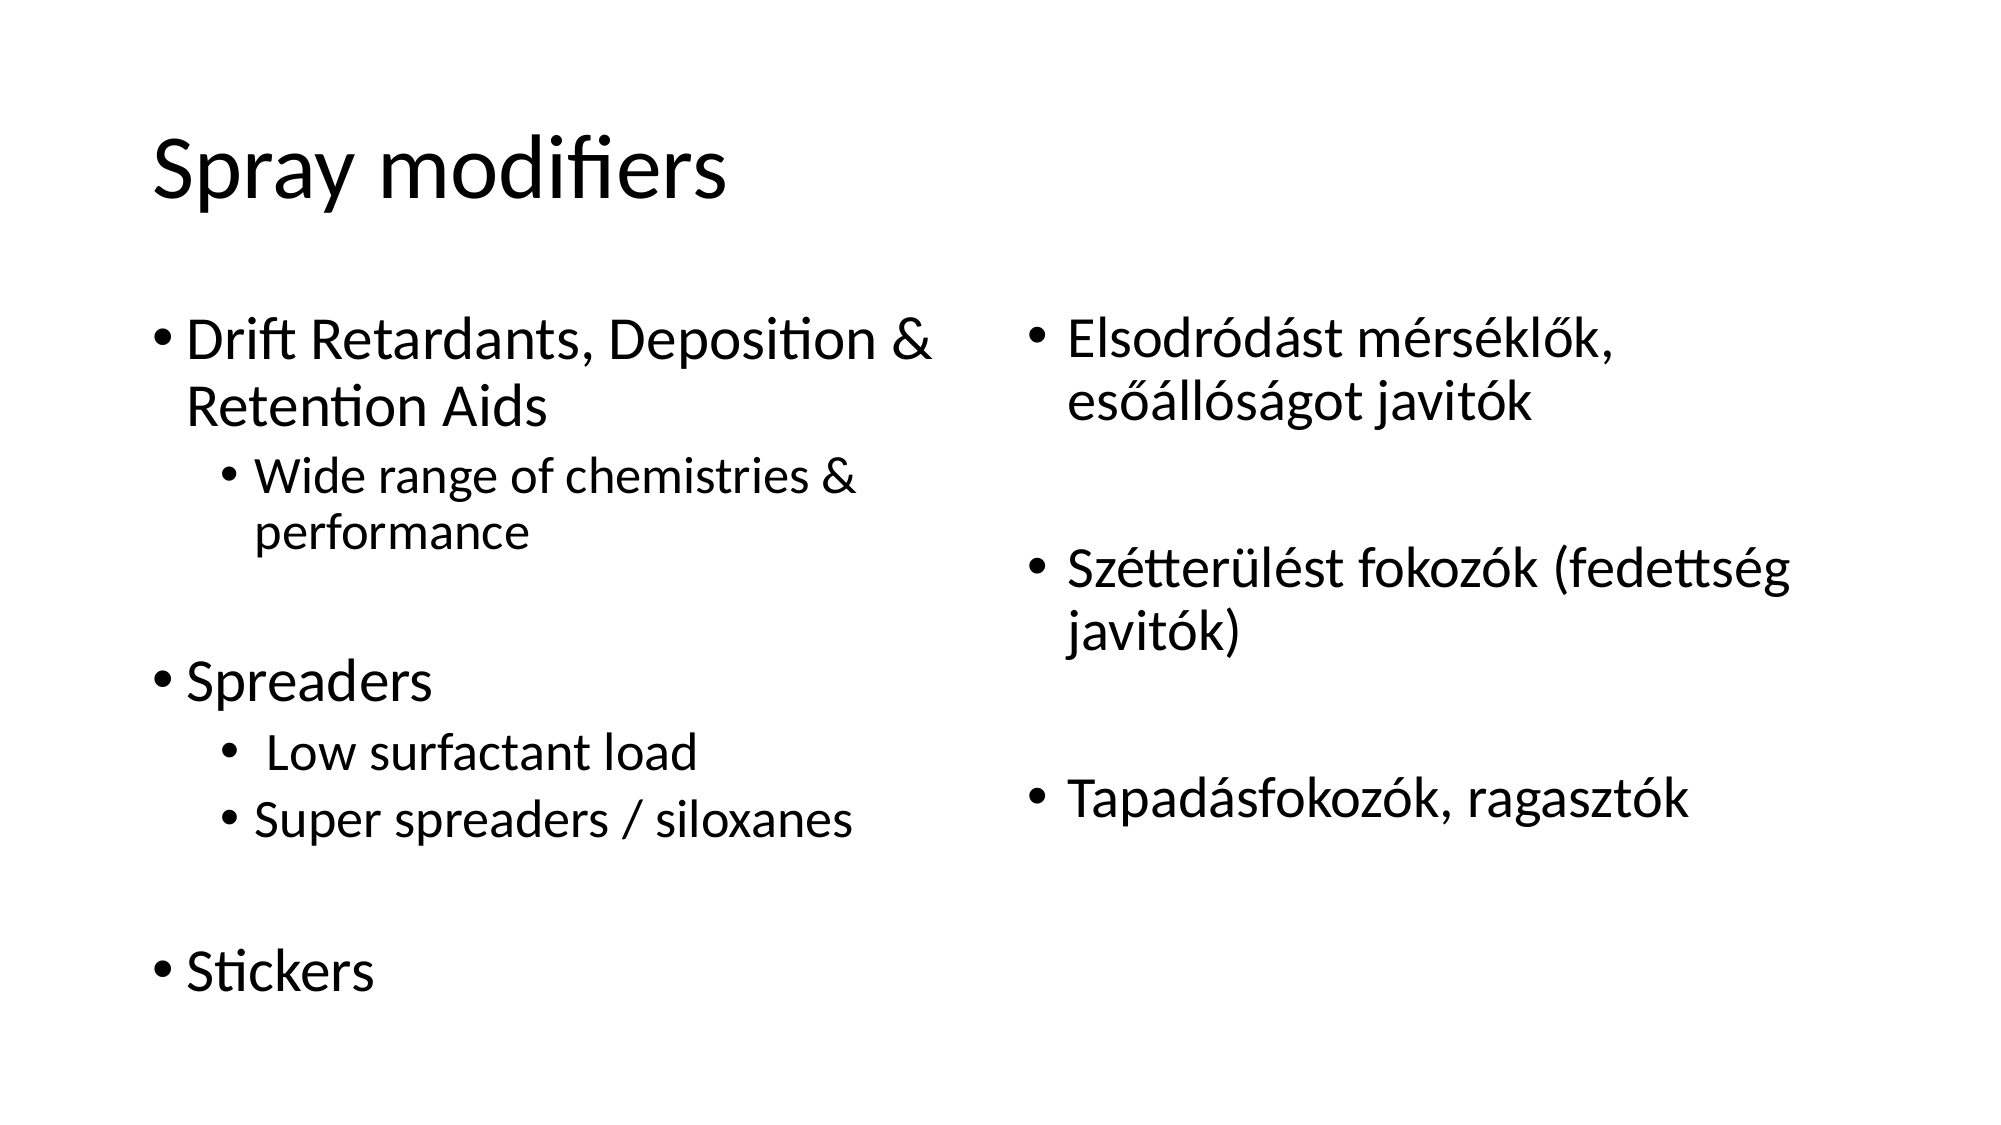

# Spray modifiers
Drift Retardants, Deposition & Retention Aids
Wide range of chemistries & performance

Spreaders
 Low surfactant load
Super spreaders / siloxanes

Stickers

Elsodródást mérséklők, esőállóságot javitók

Szétterülést fokozók (fedettség javitók)

Tapadásfokozók, ragasztók